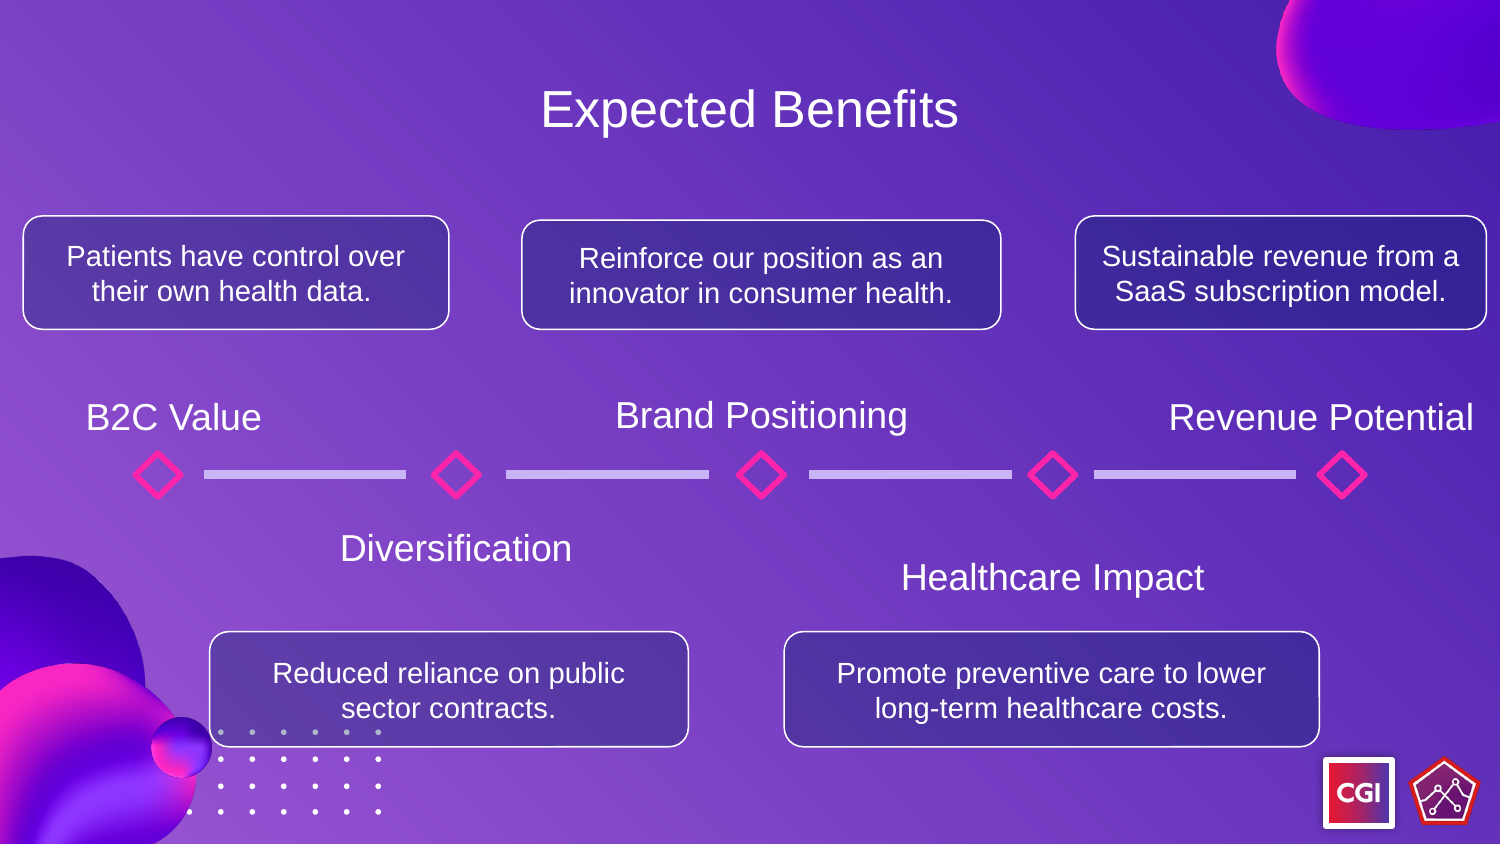

# Expected Benefits
Patients have control over their own health data.
Sustainable revenue from a SaaS subscription model.
Reinforce our position as an innovator in consumer health.
Brand Positioning
B2C Value
Revenue Potential

Diversification
Healthcare Impact
Reduced reliance on public sector contracts.
Promote preventive care to lower long-term healthcare costs.